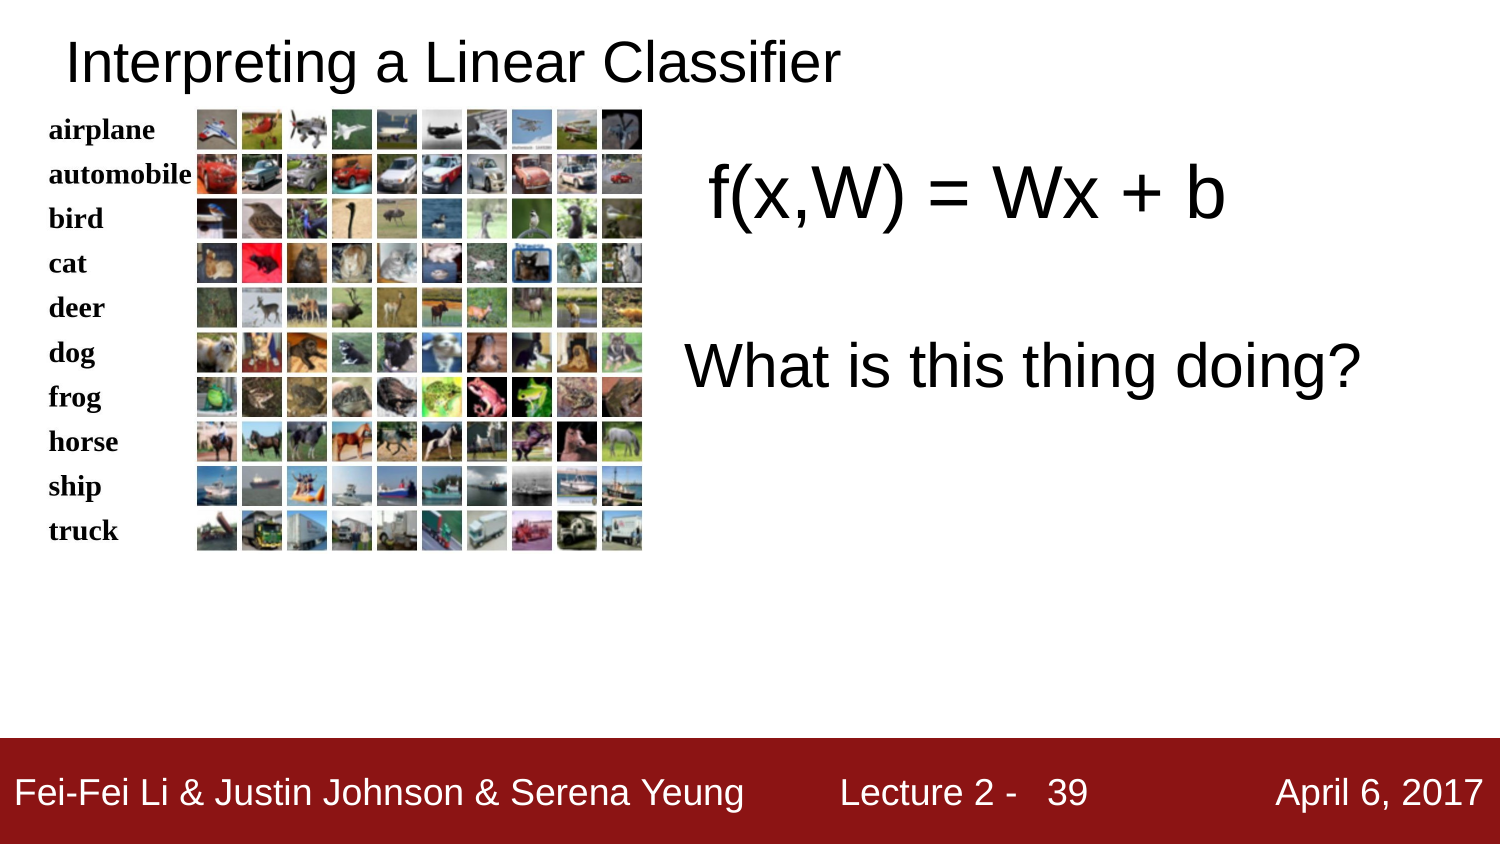

Interpreting a Linear Classifier

# f(x,W) = Wx + b
What is this thing doing?
39
Fei-Fei Li & Justin Johnson & Serena Yeung
Lecture 2 -
April 6, 2017